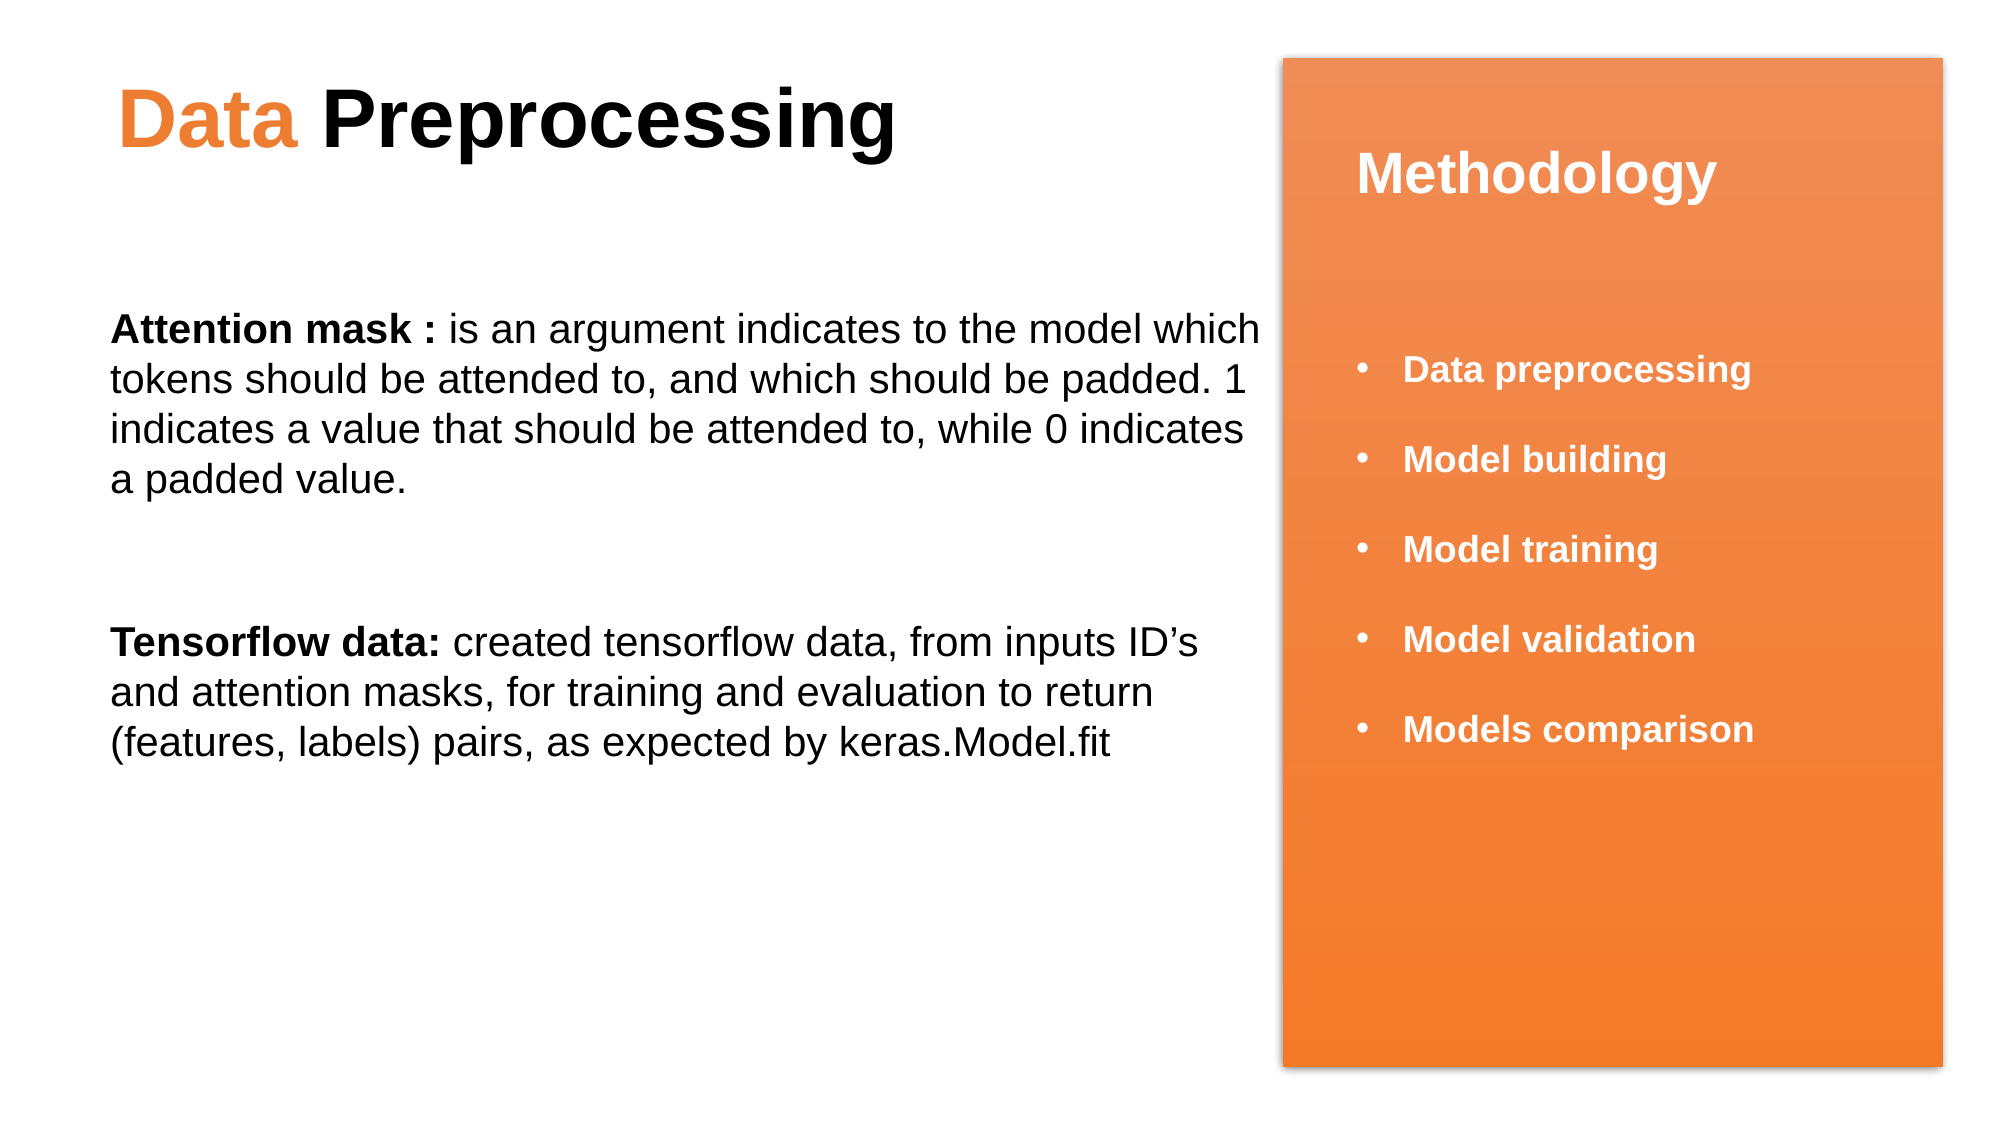

Methodology

Data preprocessing

Model building

Model training

Model validation

Models comparison

# Data Preprocessing
Attention mask : is an argument indicates to the model which tokens should be attended to, and which should be padded. 1 indicates a value that should be attended to, while 0 indicates a padded value.

Tensorflow data: created tensorflow data, from inputs ID’s and attention masks, for training and evaluation to return (features, labels) pairs, as expected by keras.Model.fit